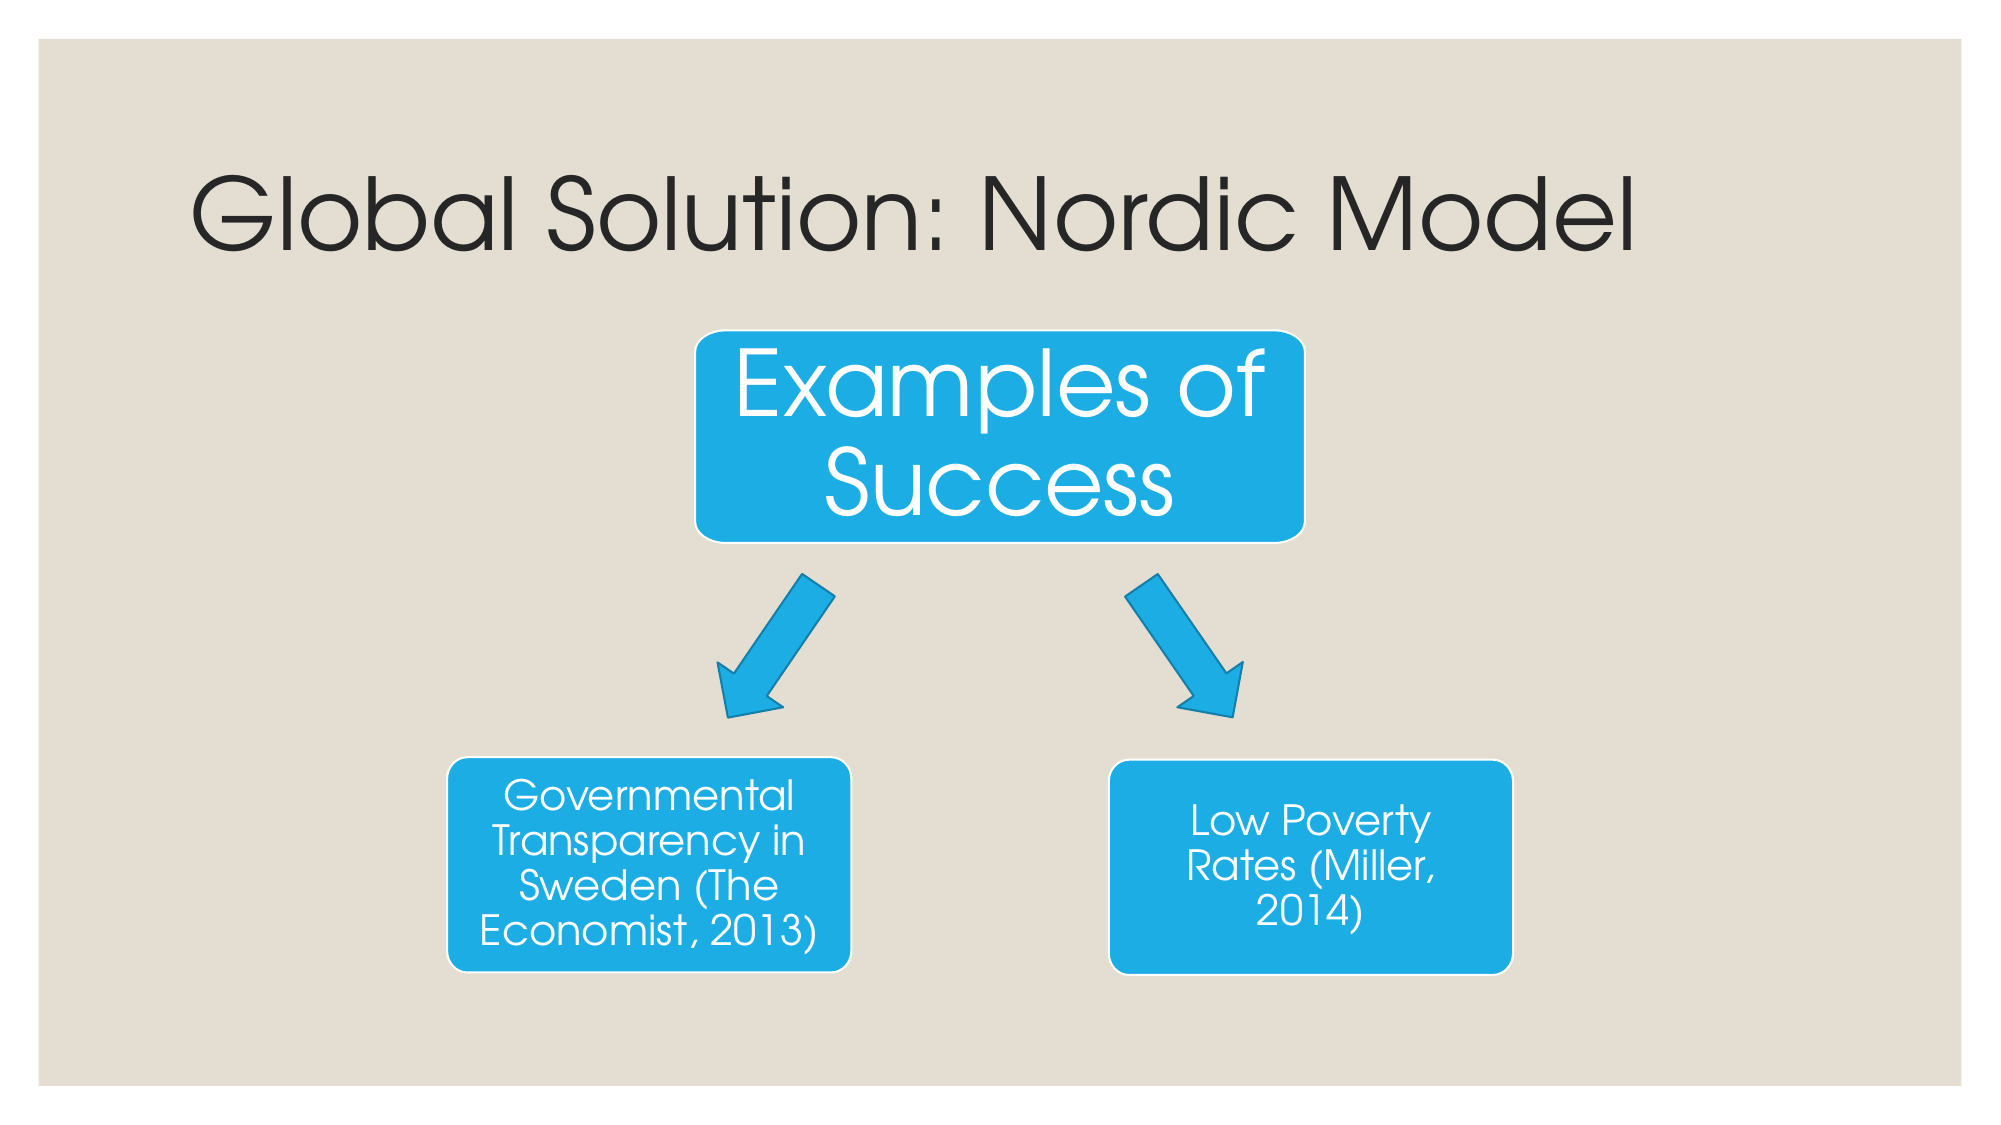

# Global Solution: Nordic Model
Examples of Success
Governmental Transparency in Sweden (The Economist, 2013)

Low Poverty Rates (Miller, 2014)